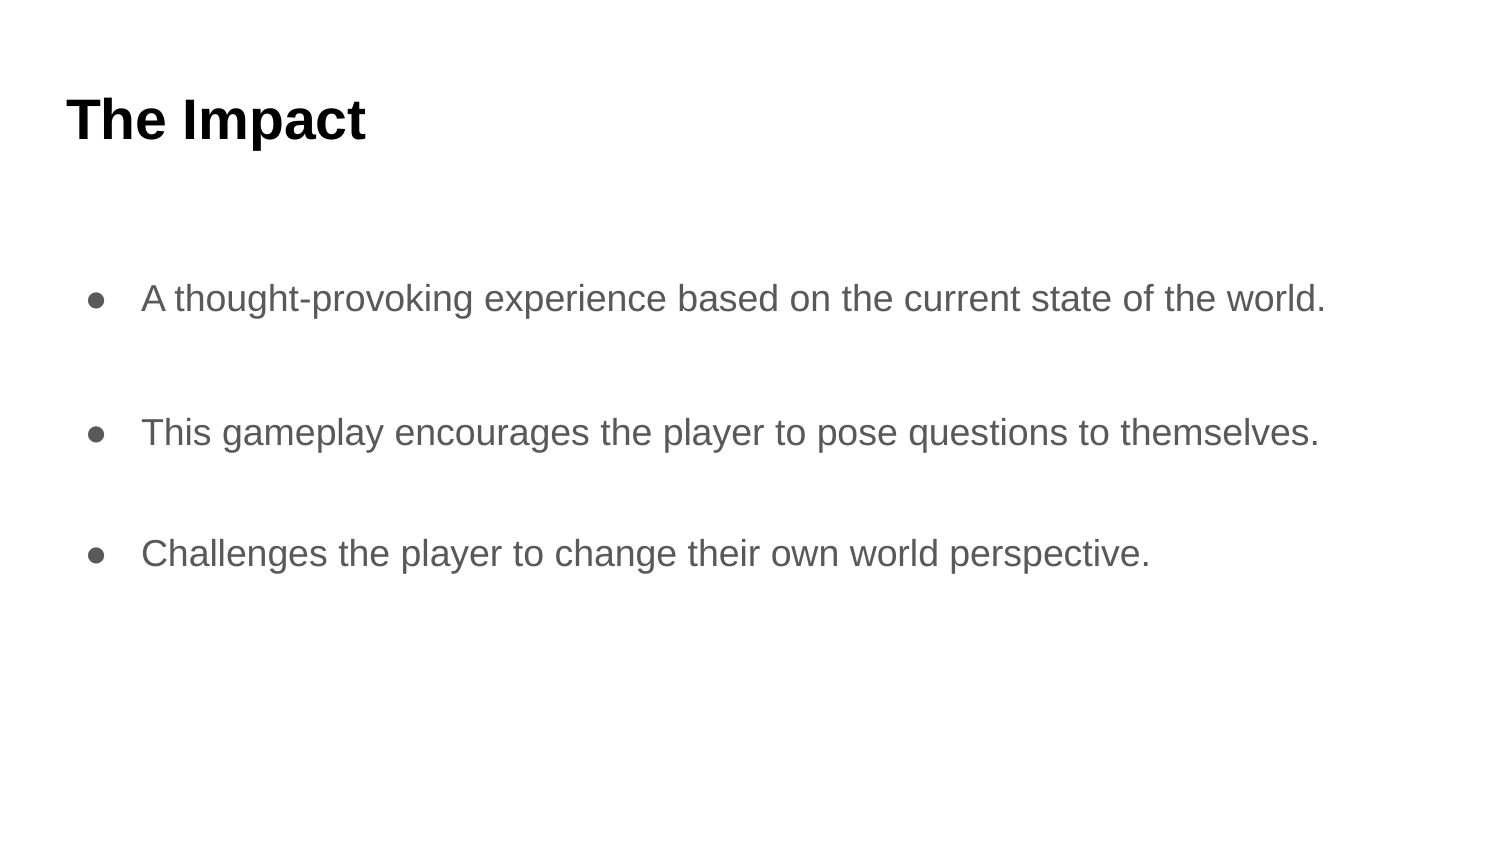

# The Impact

A thought-provoking experience based on the current state of the world.

This gameplay encourages the player to pose questions to themselves.

Challenges the player to change their own world perspective.